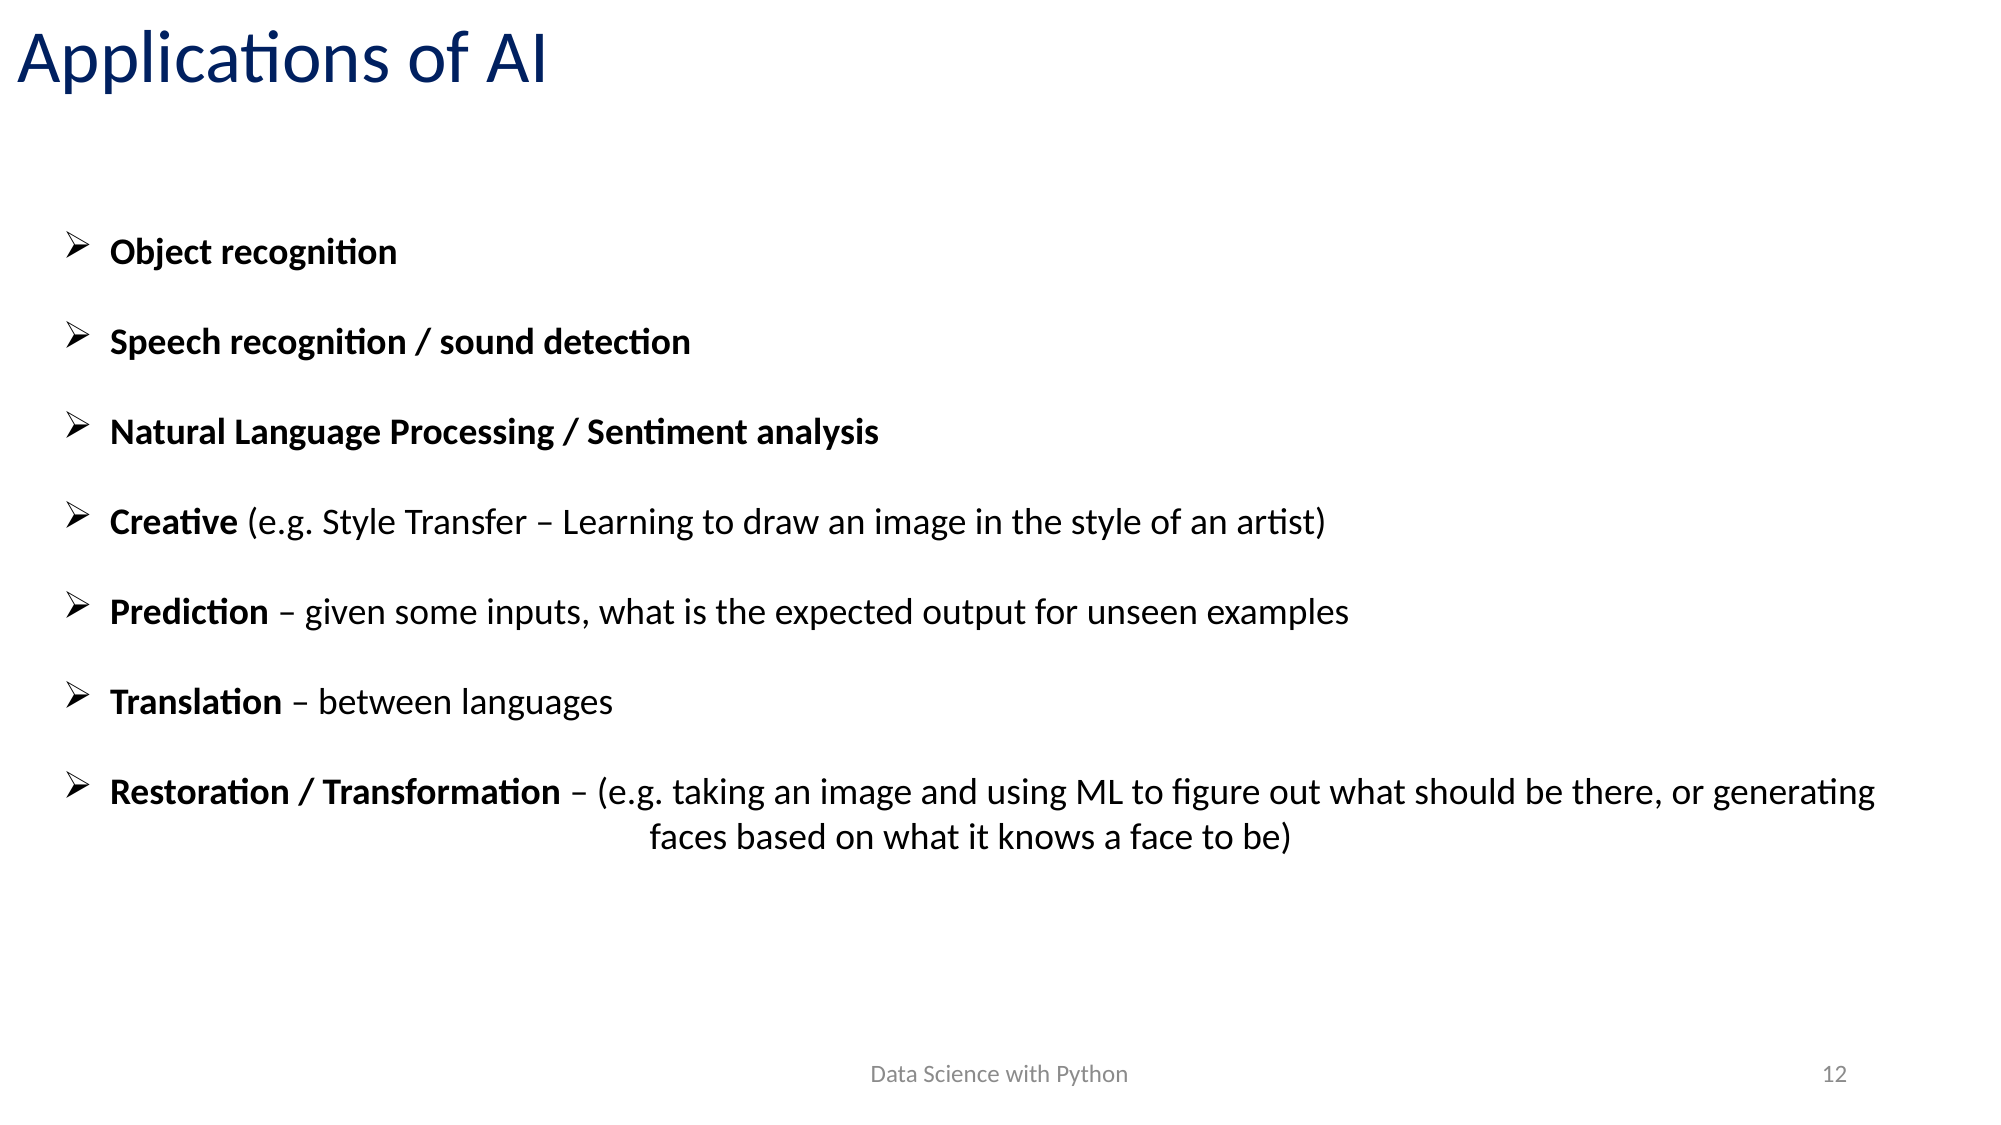

Applications of AI
Object recognition

Speech recognition / sound detection

Natural Language Processing / Sentiment analysis

Creative (e.g. Style Transfer – Learning to draw an image in the style of an artist)

Prediction – given some inputs, what is the expected output for unseen examples

Translation – between languages

Restoration / Transformation – (e.g. taking an image and using ML to figure out what should be there, or generating
                                                                     faces based on what it knows a face to be)
Data Science with Python
12